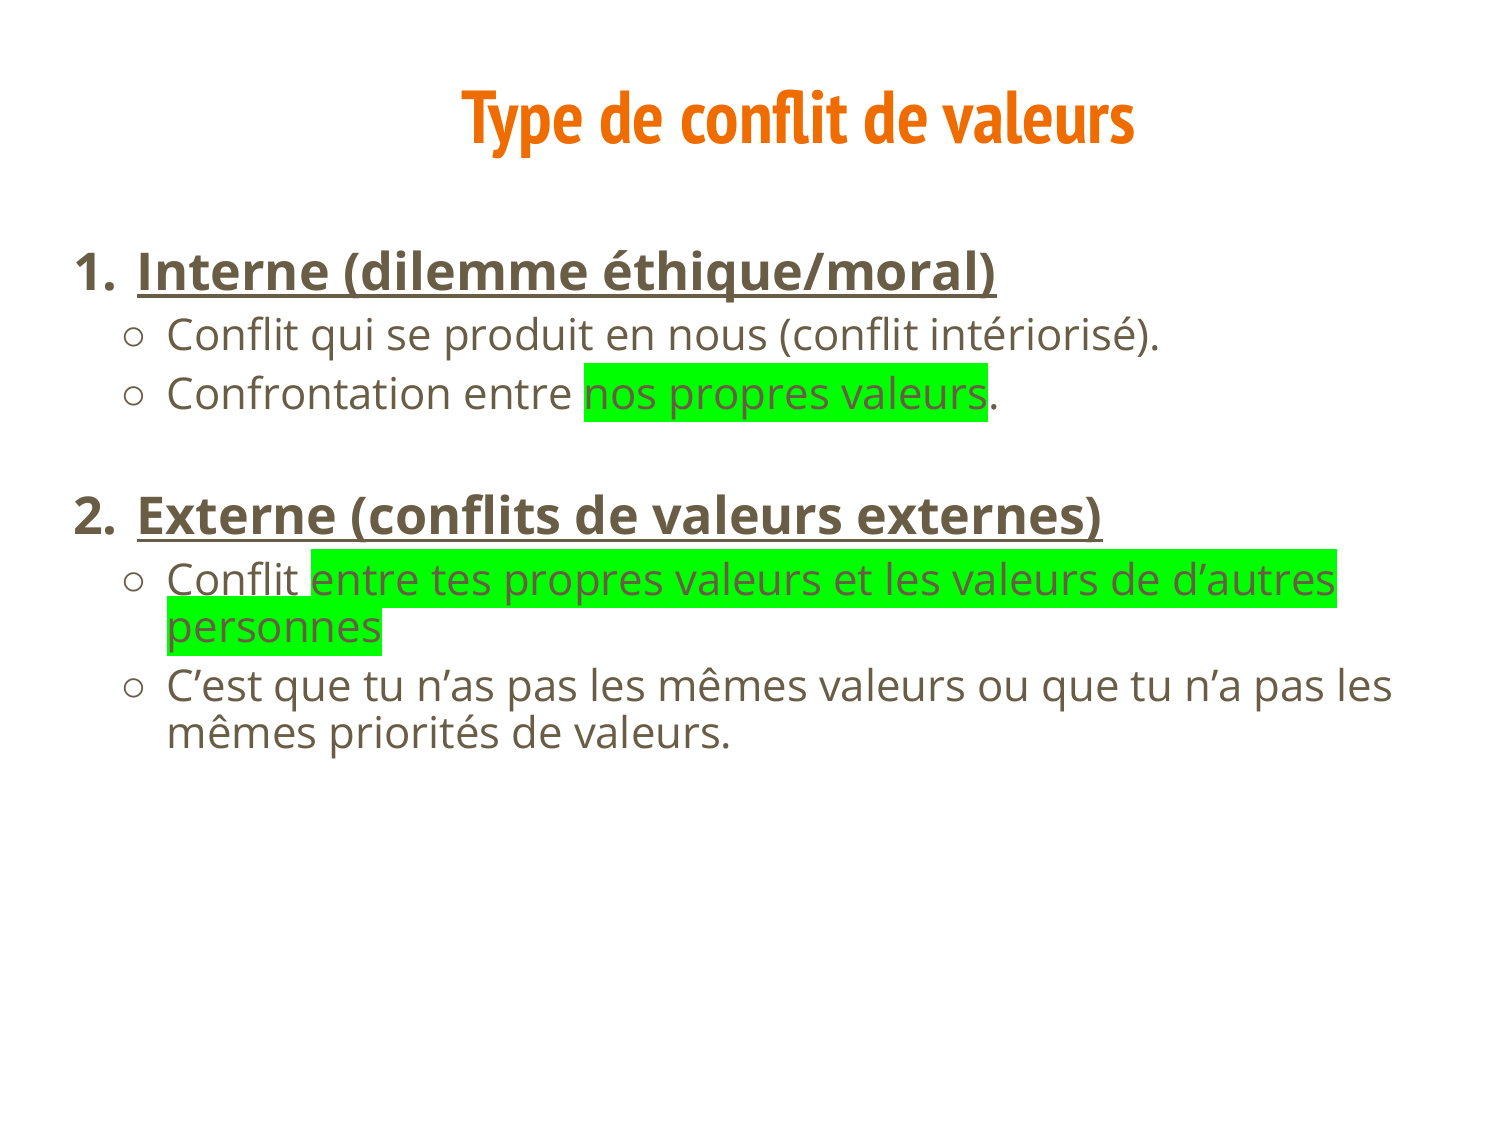

# Type de conflit de valeurs
Interne (dilemme éthique/moral)
Conflit qui se produit en nous (conflit intériorisé).
Confrontation entre nos propres valeurs.

Externe (conflits de valeurs externes)
Conflit entre tes propres valeurs et les valeurs de d’autres personnes
C’est que tu n’as pas les mêmes valeurs ou que tu n’a pas les mêmes priorités de valeurs.